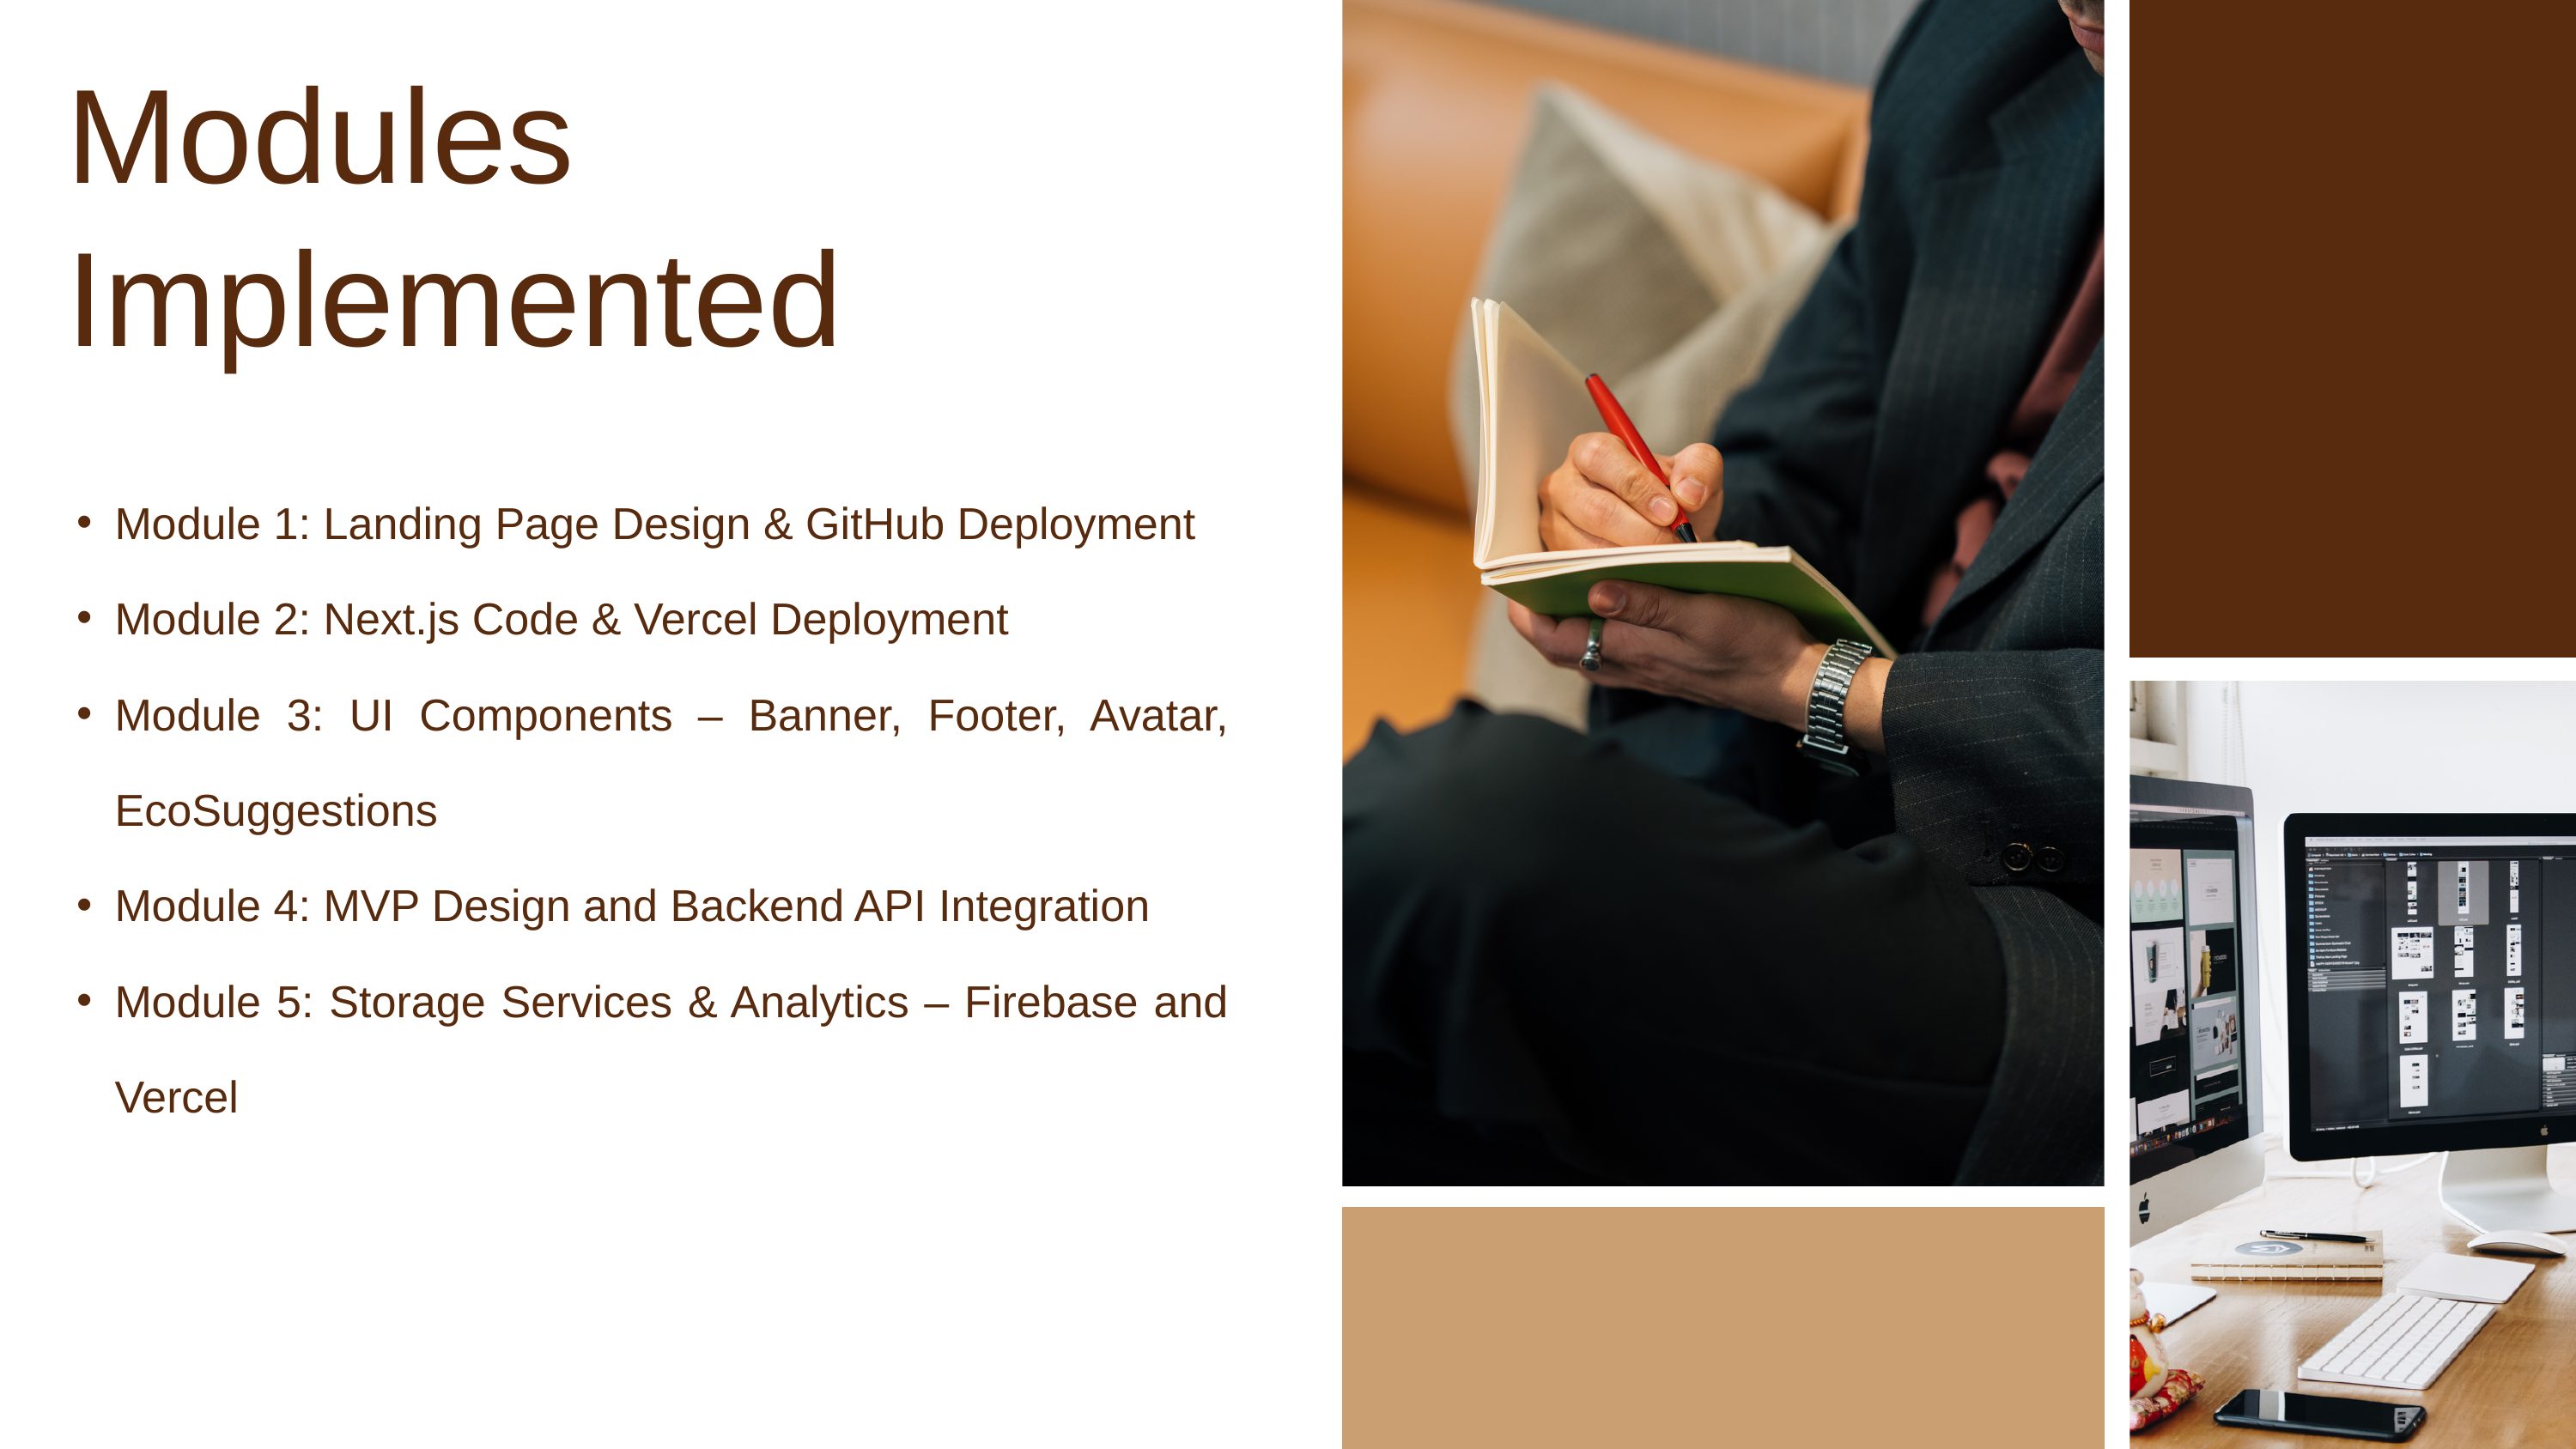

Modules Implemented

Module 1: Landing Page Design & GitHub Deployment
Module 2: Next.js Code & Vercel Deployment
Module 3: UI Components – Banner, Footer, Avatar, EcoSuggestions
Module 4: MVP Design and Backend API Integration
Module 5: Storage Services & Analytics – Firebase and Vercel